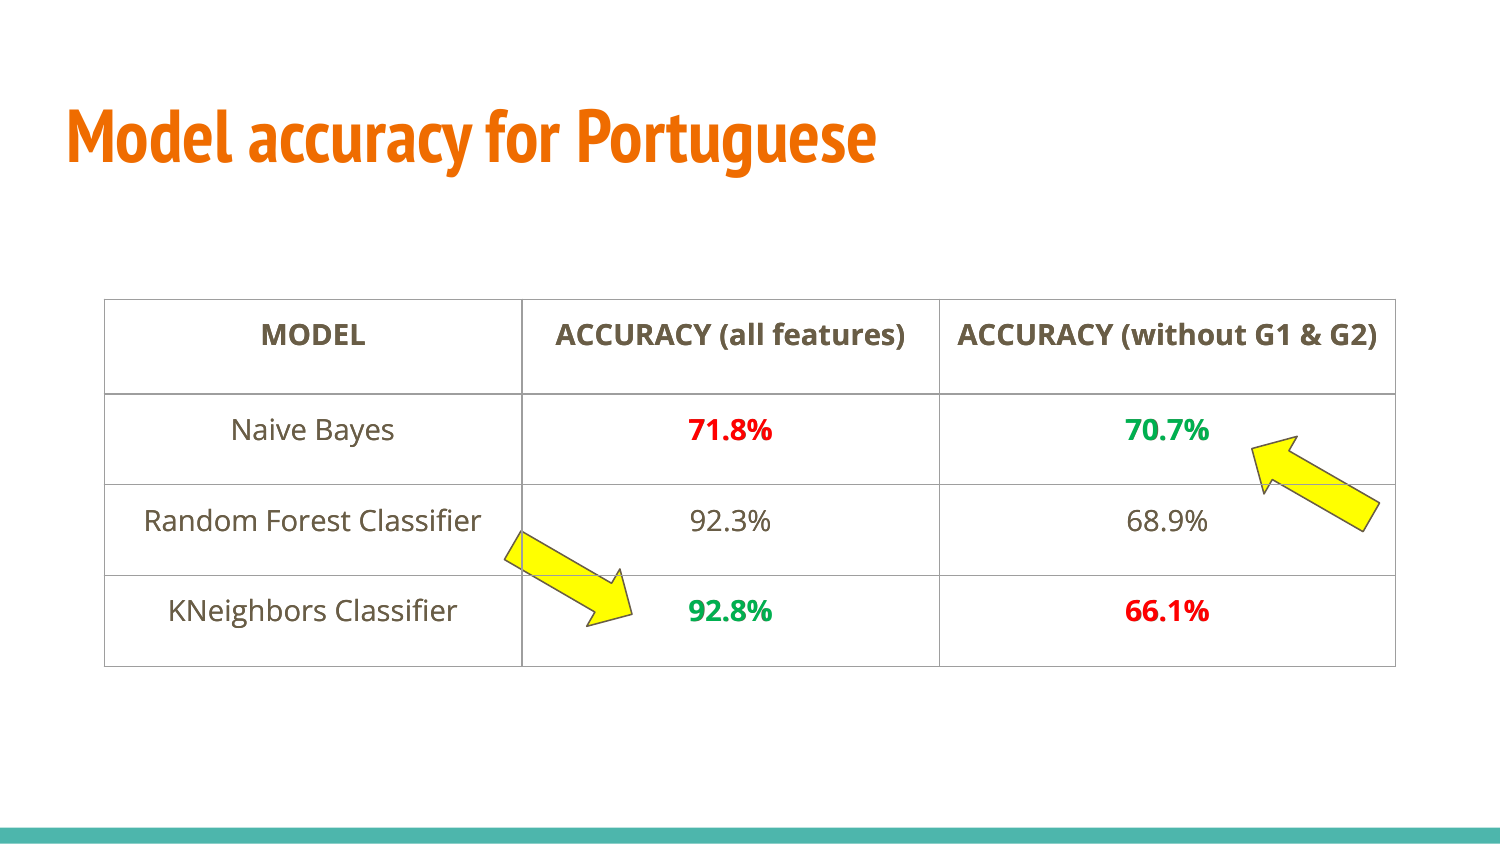

# Model accuracy for Portuguese
| MODEL | ACCURACY (all features) | ACCURACY (without G1 & G2) |
| --- | --- | --- |
| Naive Bayes | 71.8% | 70.7% |
| Random Forest Classifier | 92.3% | 68.9% |
| KNeighbors Classifier | 92.8% | 66.1% |
| MODEL | ACCURACY (all features) | ACCURACY (without G1 & G2) |
| --- | --- | --- |
| Naive Bayes | 71.8% | 70.7% |
| Random Forest Classifier | 92.3% | 68.9% |
| KNeighbors Classifier | 92.8% | 66.1% |